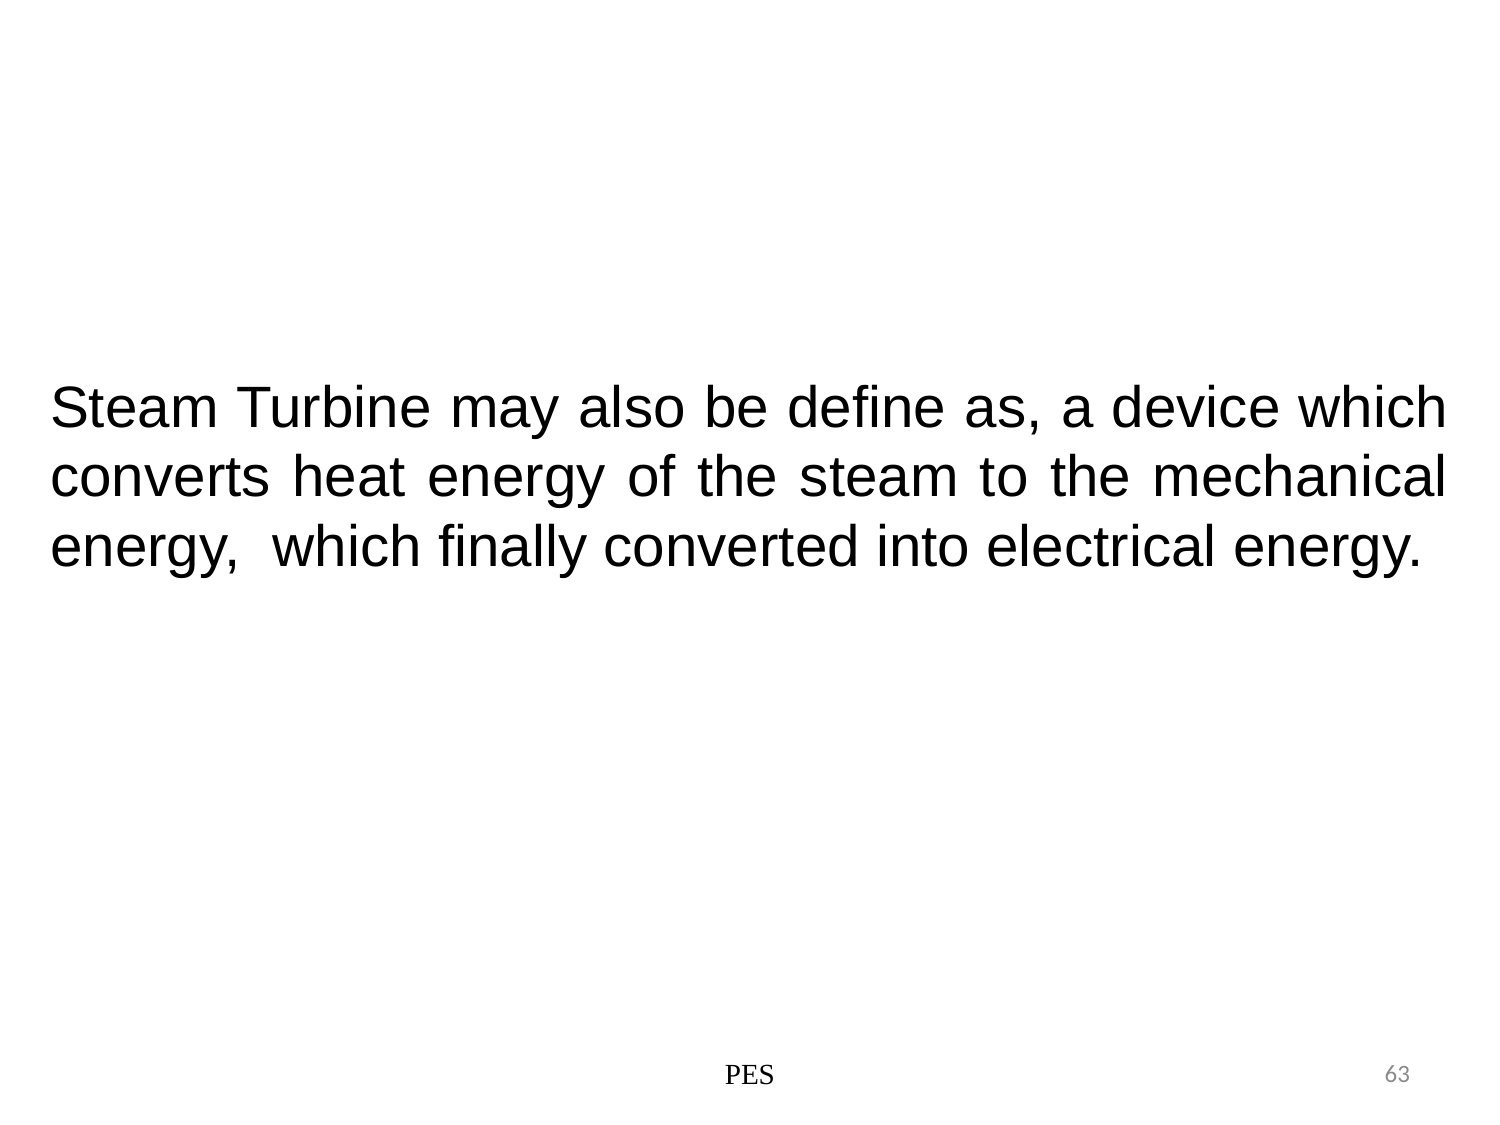

# Steam Turbine may also be define as, a device which converts heat energy of the steam to the mechanical energy,  which finally converted into electrical energy.
PES
63